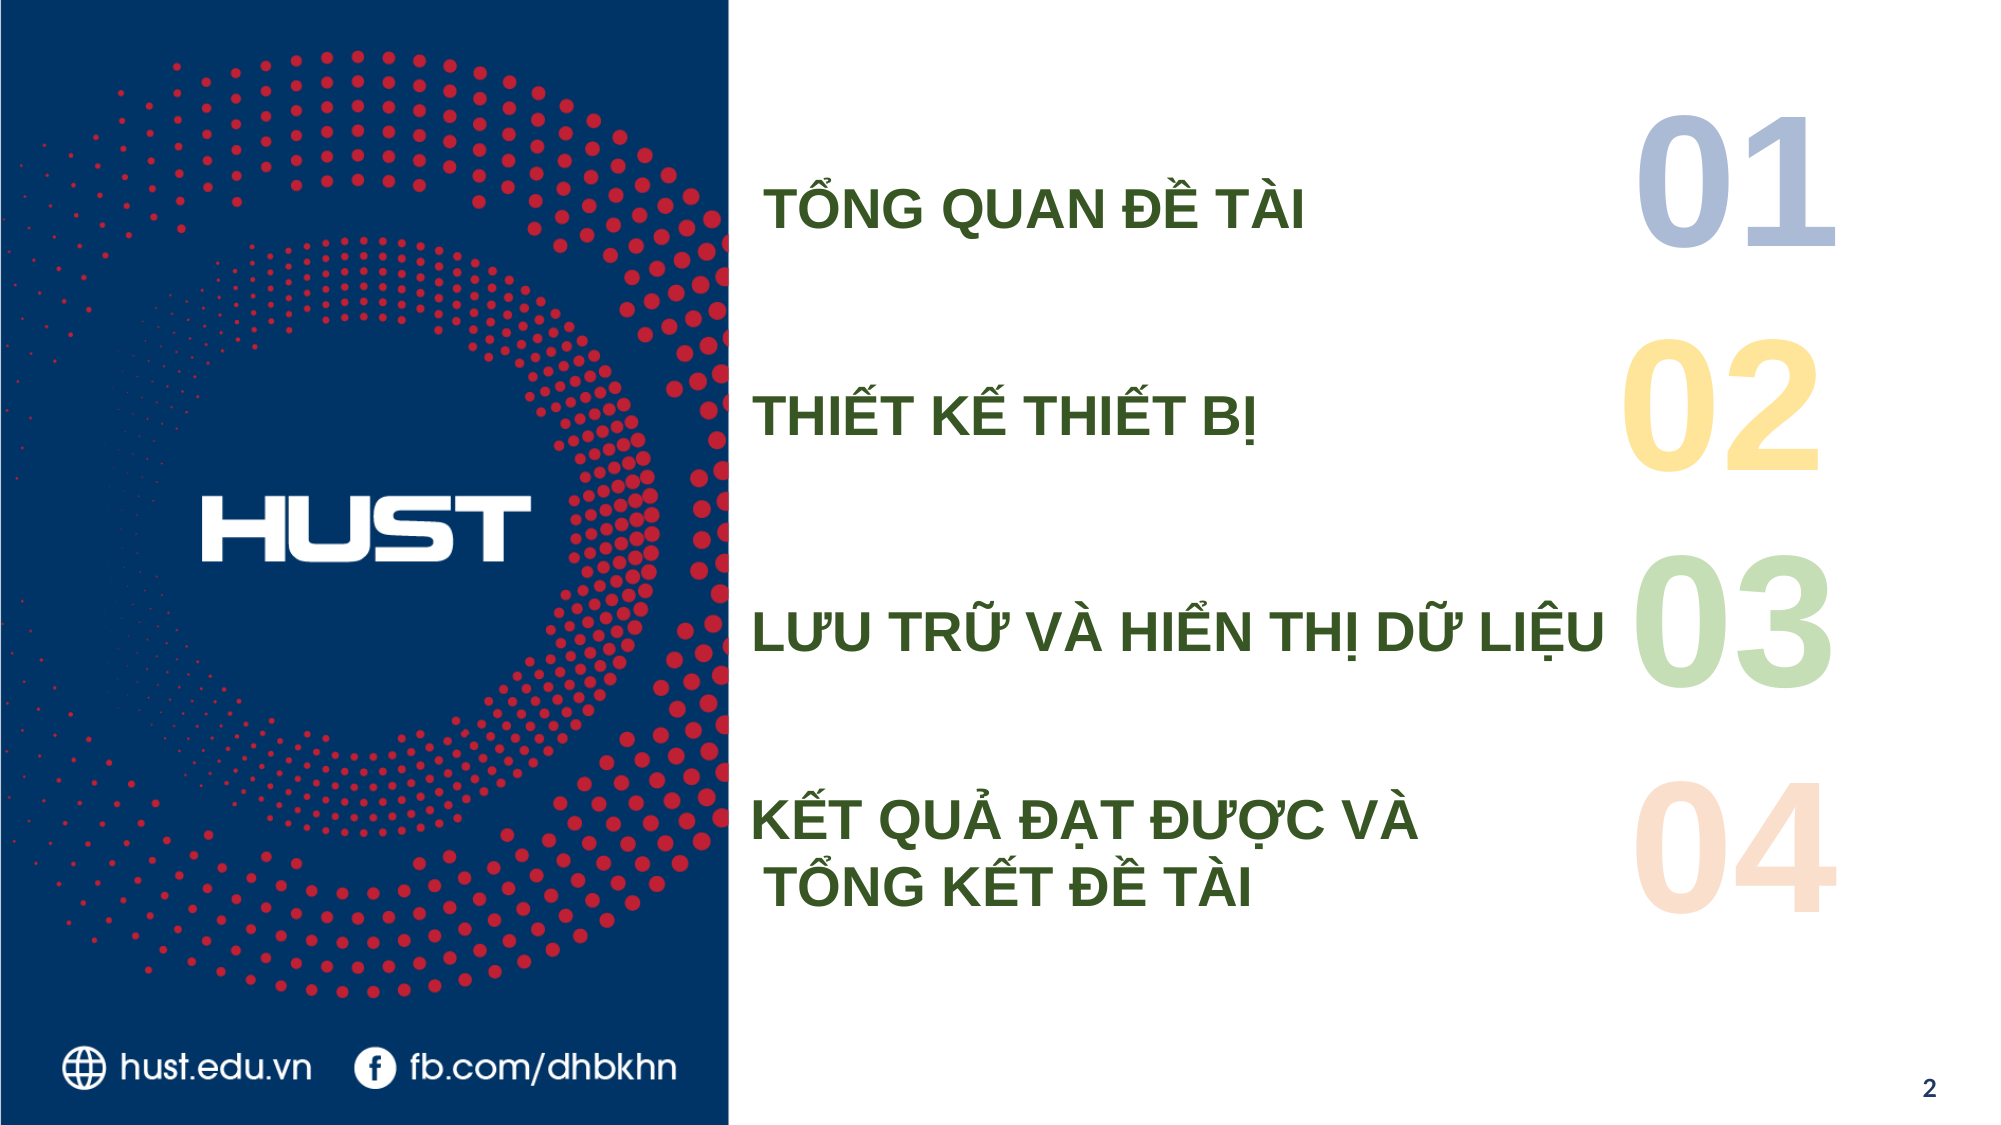

01
TỔNG QUAN ĐỀ TÀI
02
THIẾT KẾ THIẾT BỊ
03
LƯU TRỮ VÀ HIỂN THỊ DỮ LIỆU
04
KẾT QUẢ ĐẠT ĐƯỢC VÀ
      TỔNG KẾT ĐỀ TÀI
2